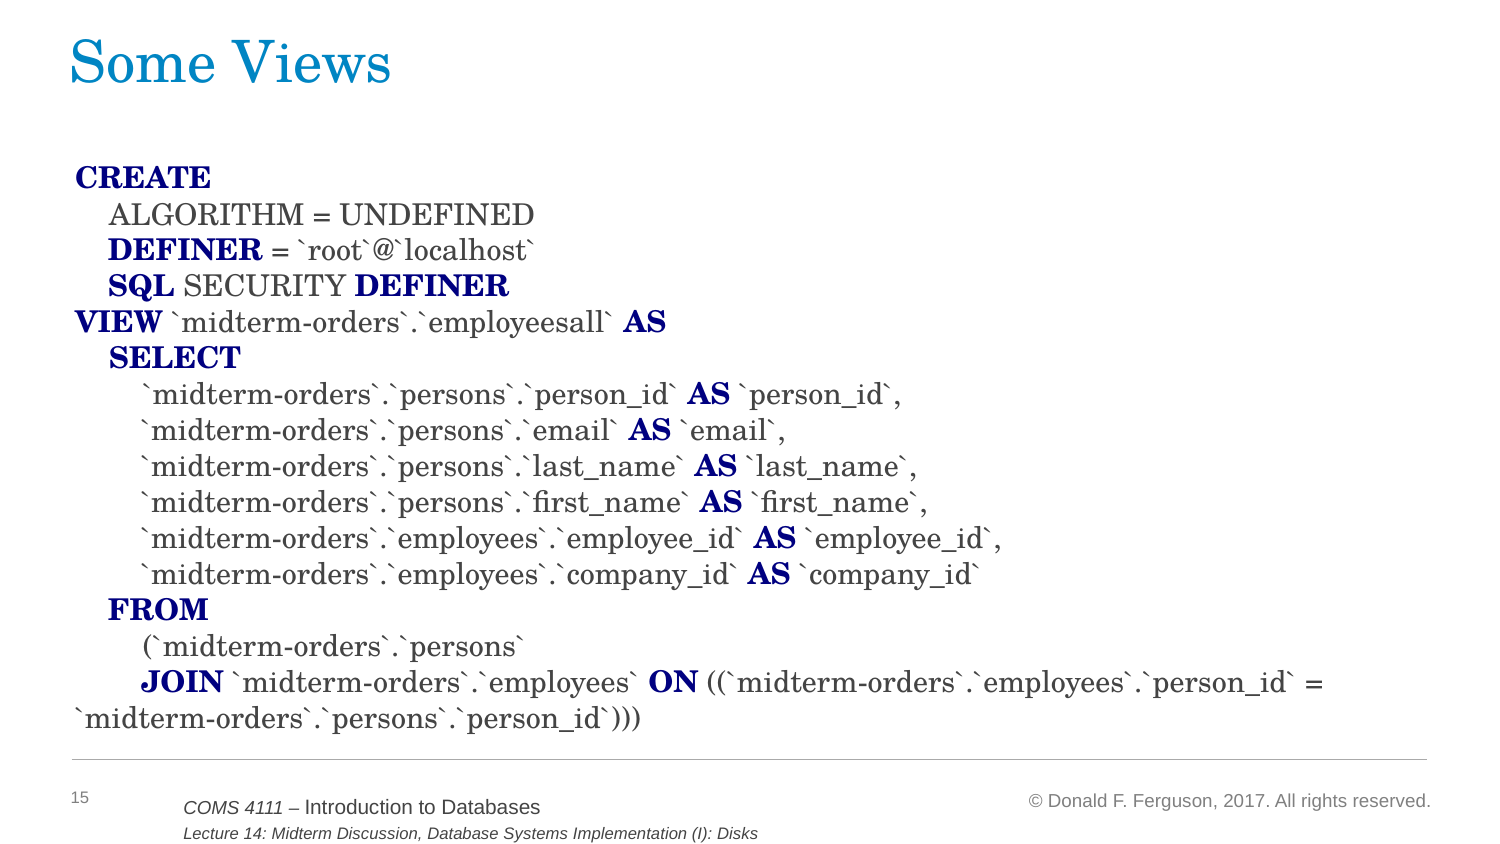

# Some Views
CREATE
    ALGORITHM = UNDEFINED
    DEFINER = `root`@`localhost`
    SQL SECURITY DEFINER
VIEW `midterm-orders`.`employeesall` AS
    SELECT
        `midterm-orders`.`persons`.`person_id` AS `person_id`,
        `midterm-orders`.`persons`.`email` AS `email`,
        `midterm-orders`.`persons`.`last_name` AS `last_name`,
        `midterm-orders`.`persons`.`first_name` AS `first_name`,
        `midterm-orders`.`employees`.`employee_id` AS `employee_id`,
        `midterm-orders`.`employees`.`company_id` AS `company_id`
    FROM
        (`midterm-orders`.`persons`
        JOIN `midterm-orders`.`employees` ON ((`midterm-orders`.`employees`.`person_id` = `midterm-orders`.`persons`.`person_id`)))